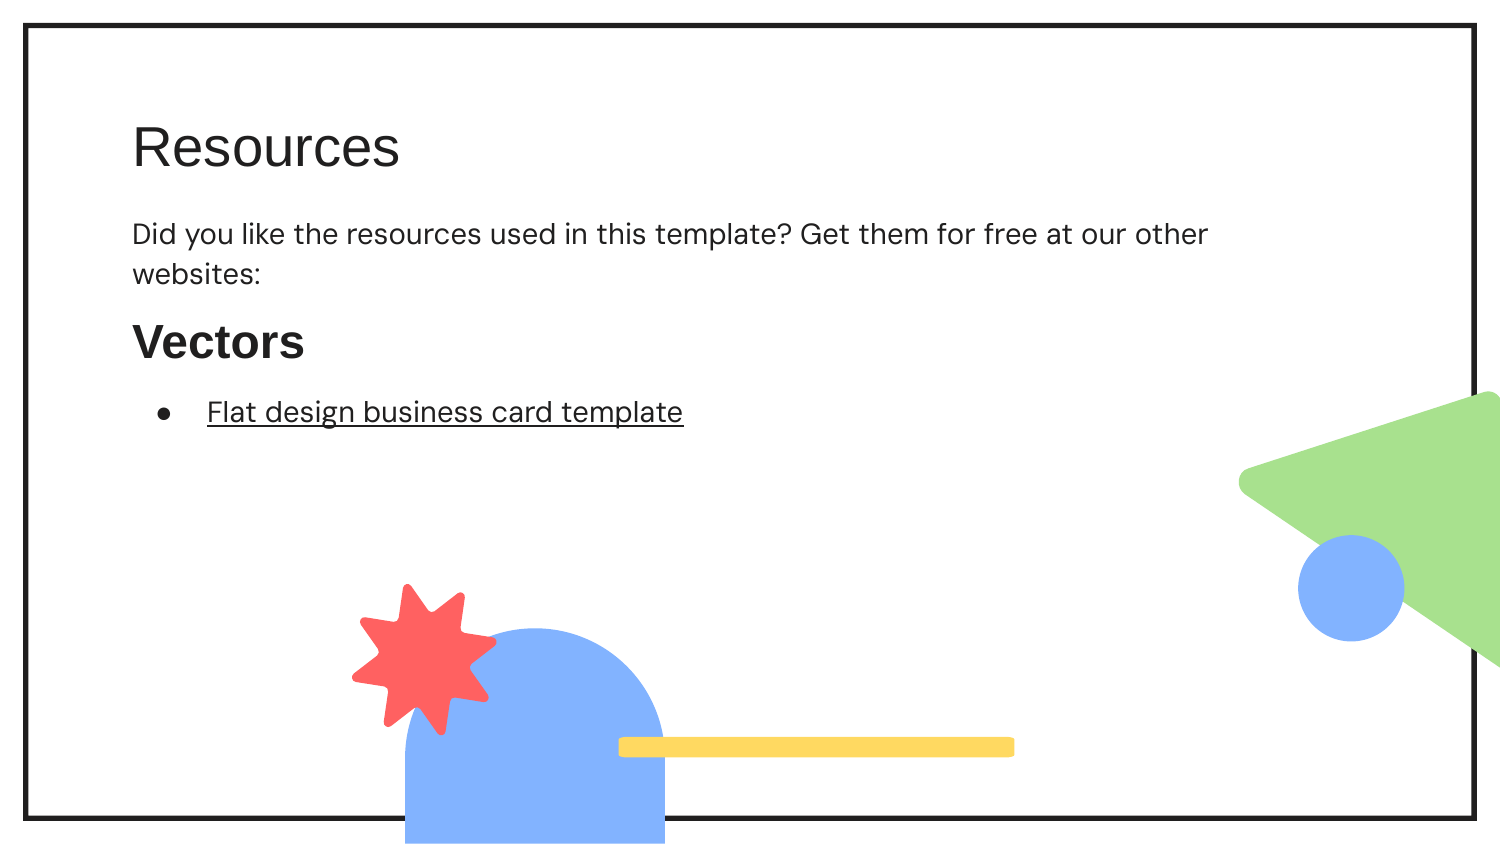

# Resources
Did you like the resources used in this template? Get them for free at our other websites:
Vectors
Flat design business card template